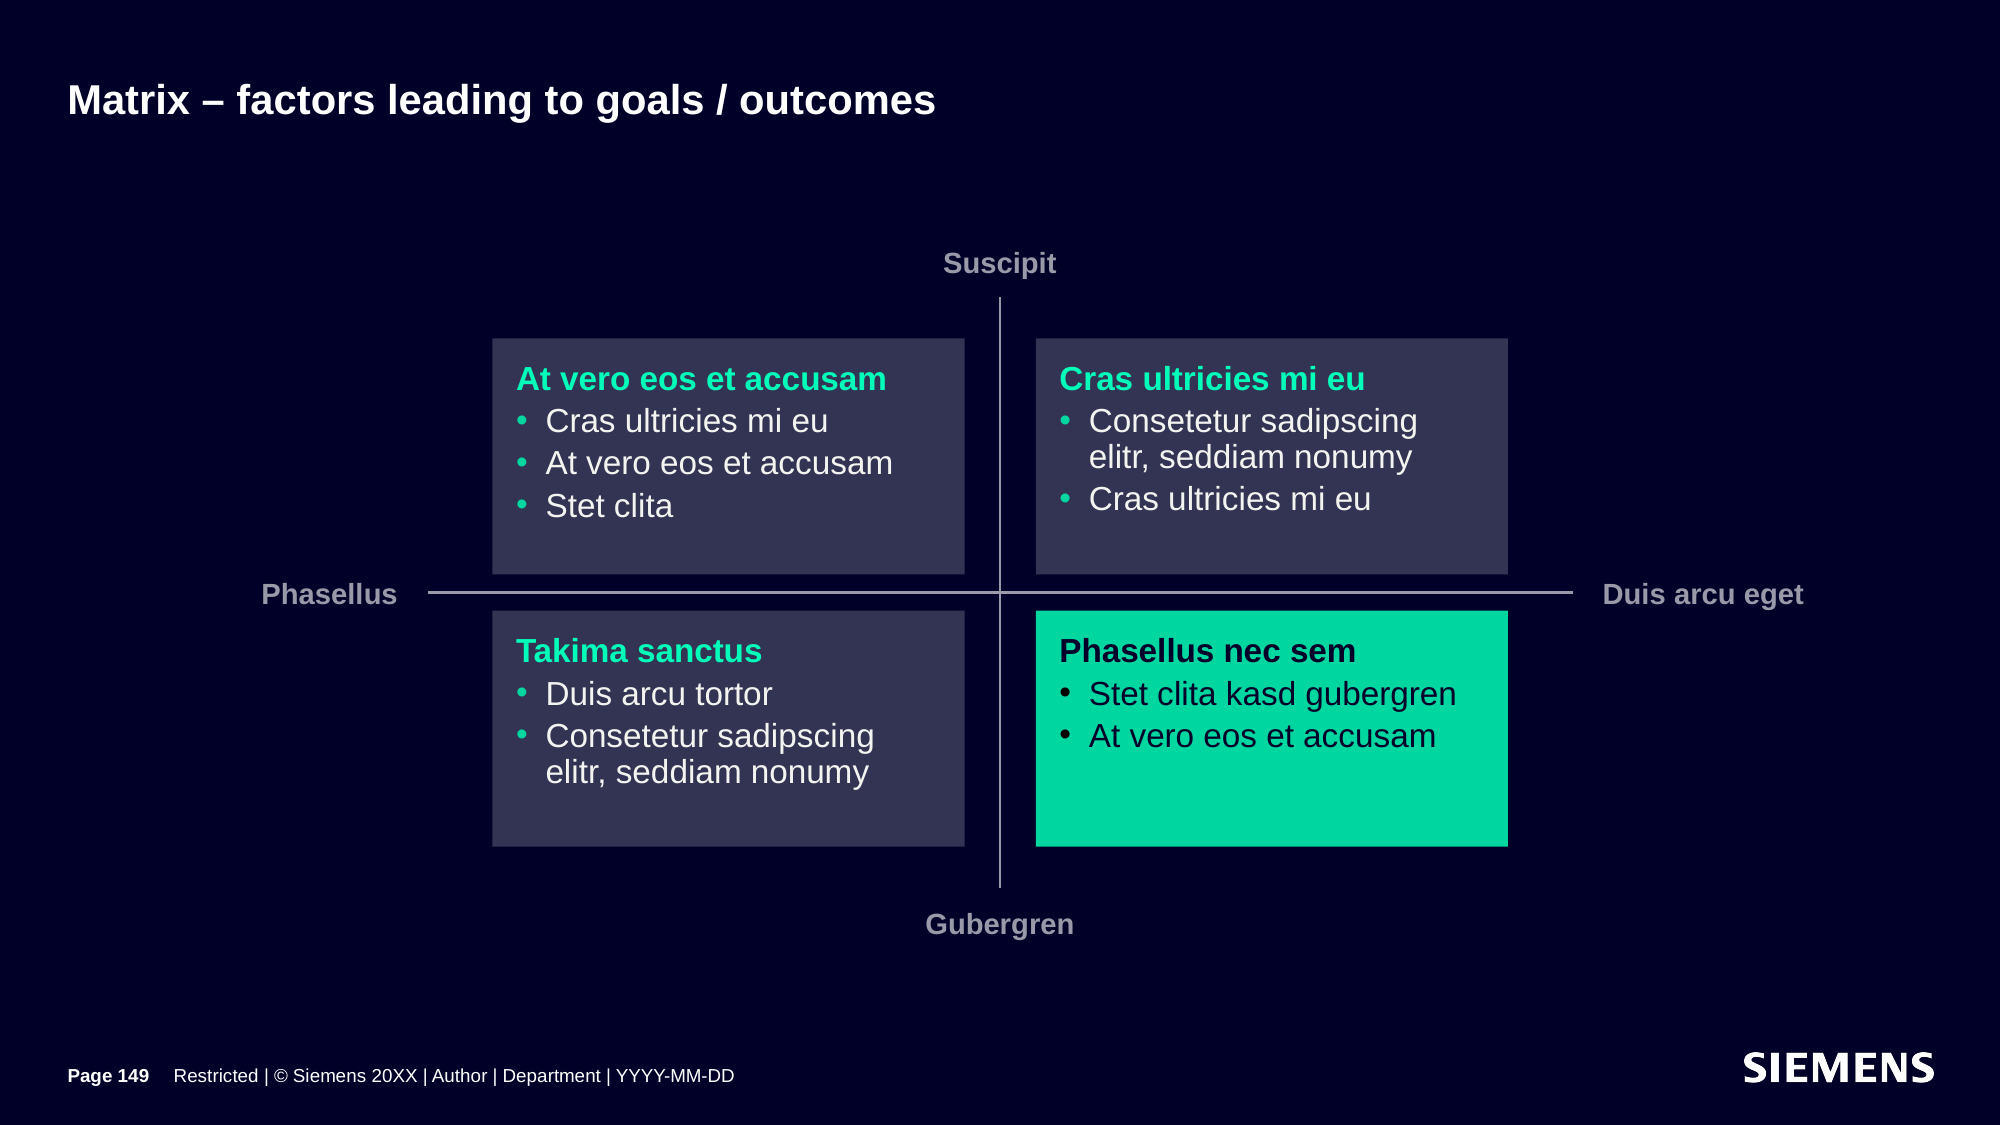

# Matrix – factors leading to goals / outcomes
Suscipit
At vero eos et accusam
Cras ultricies mi eu
At vero eos et accusam
Stet clita
Cras ultricies mi eu
Consetetur sadipscing elitr, seddiam nonumy
Cras ultricies mi eu
Phasellus
Duis arcu eget
Takima sanctus
Duis arcu tortor
Consetetur sadipscing elitr, seddiam nonumy
Phasellus nec sem
Stet clita kasd gubergren
At vero eos et accusam
Gubergren
Page 149
Restricted | © Siemens 20XX | Author | Department | YYYY-MM-DD